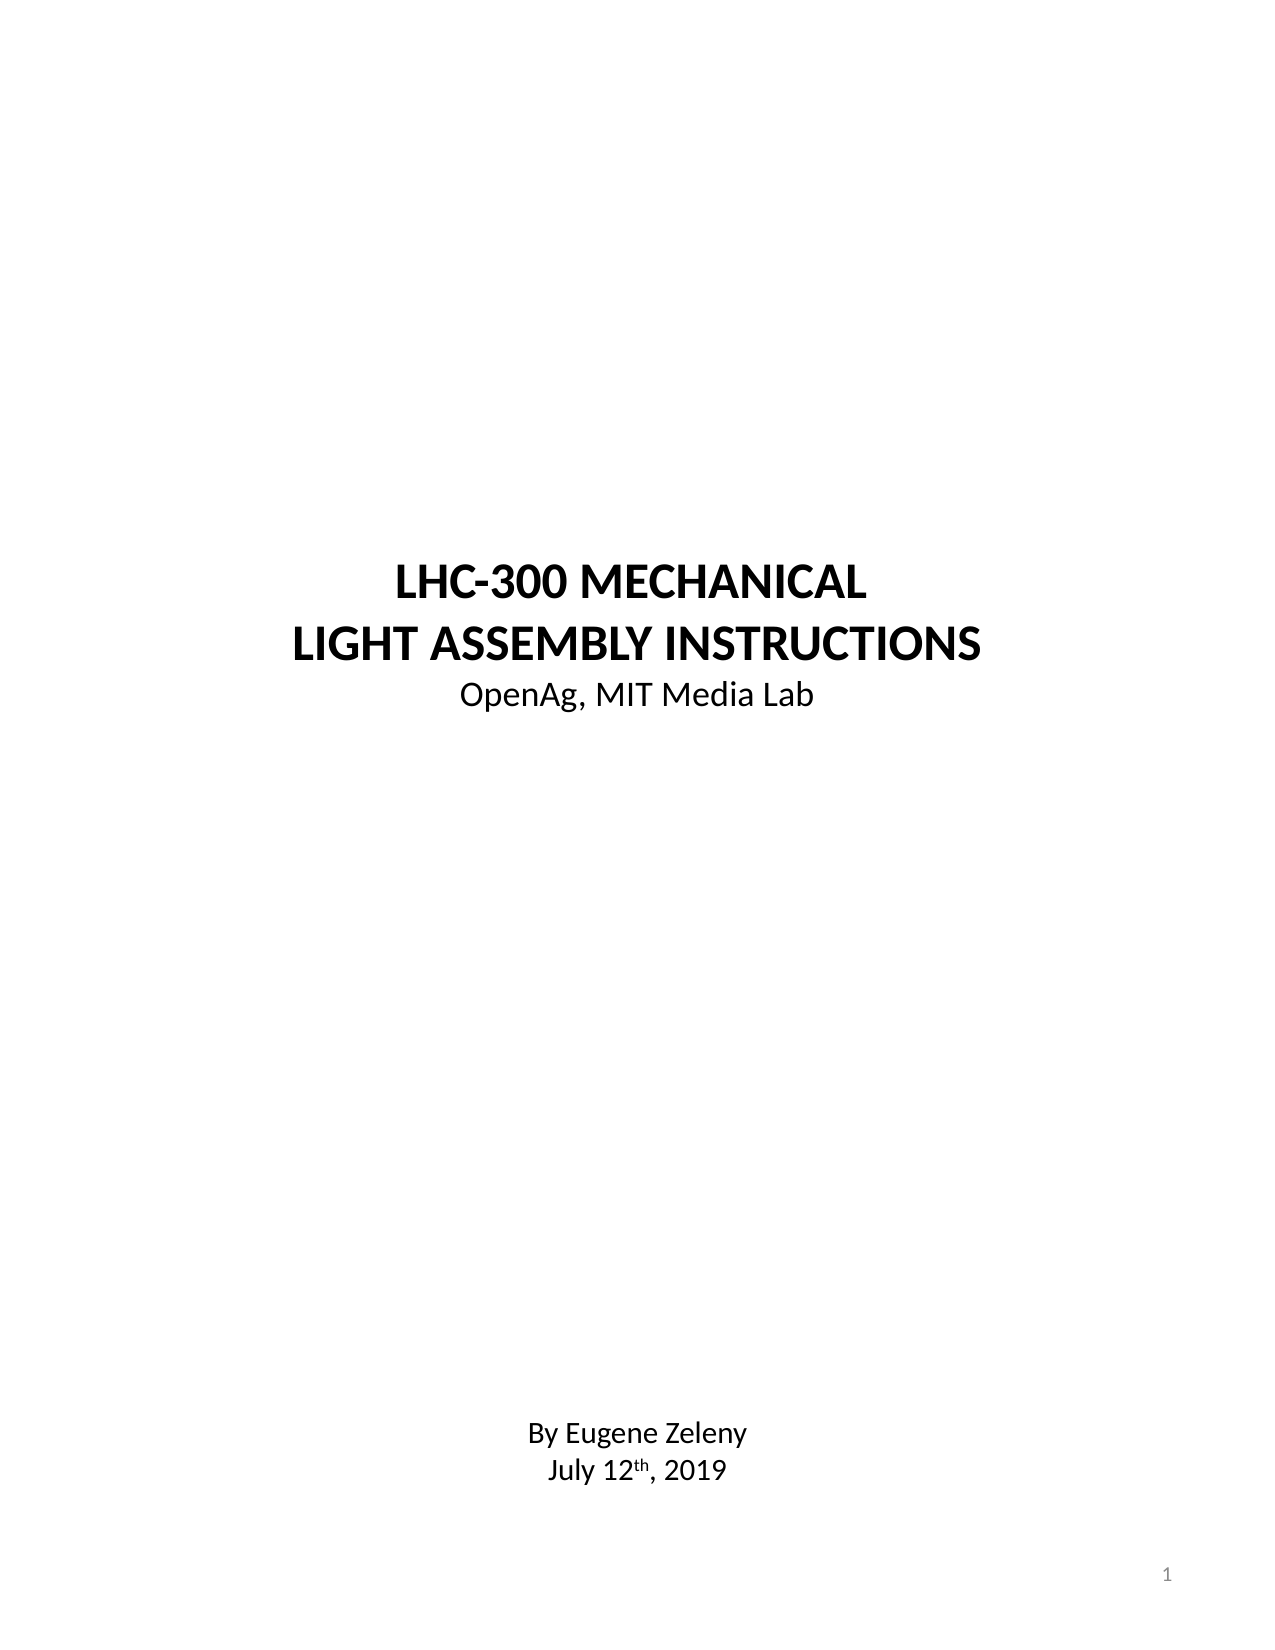

LHC-300 MECHANICAL
LIGHT ASSEMBLY INSTRUCTIONS
OpenAg, MIT Media Lab
By Eugene Zeleny
July 12th, 2019
1